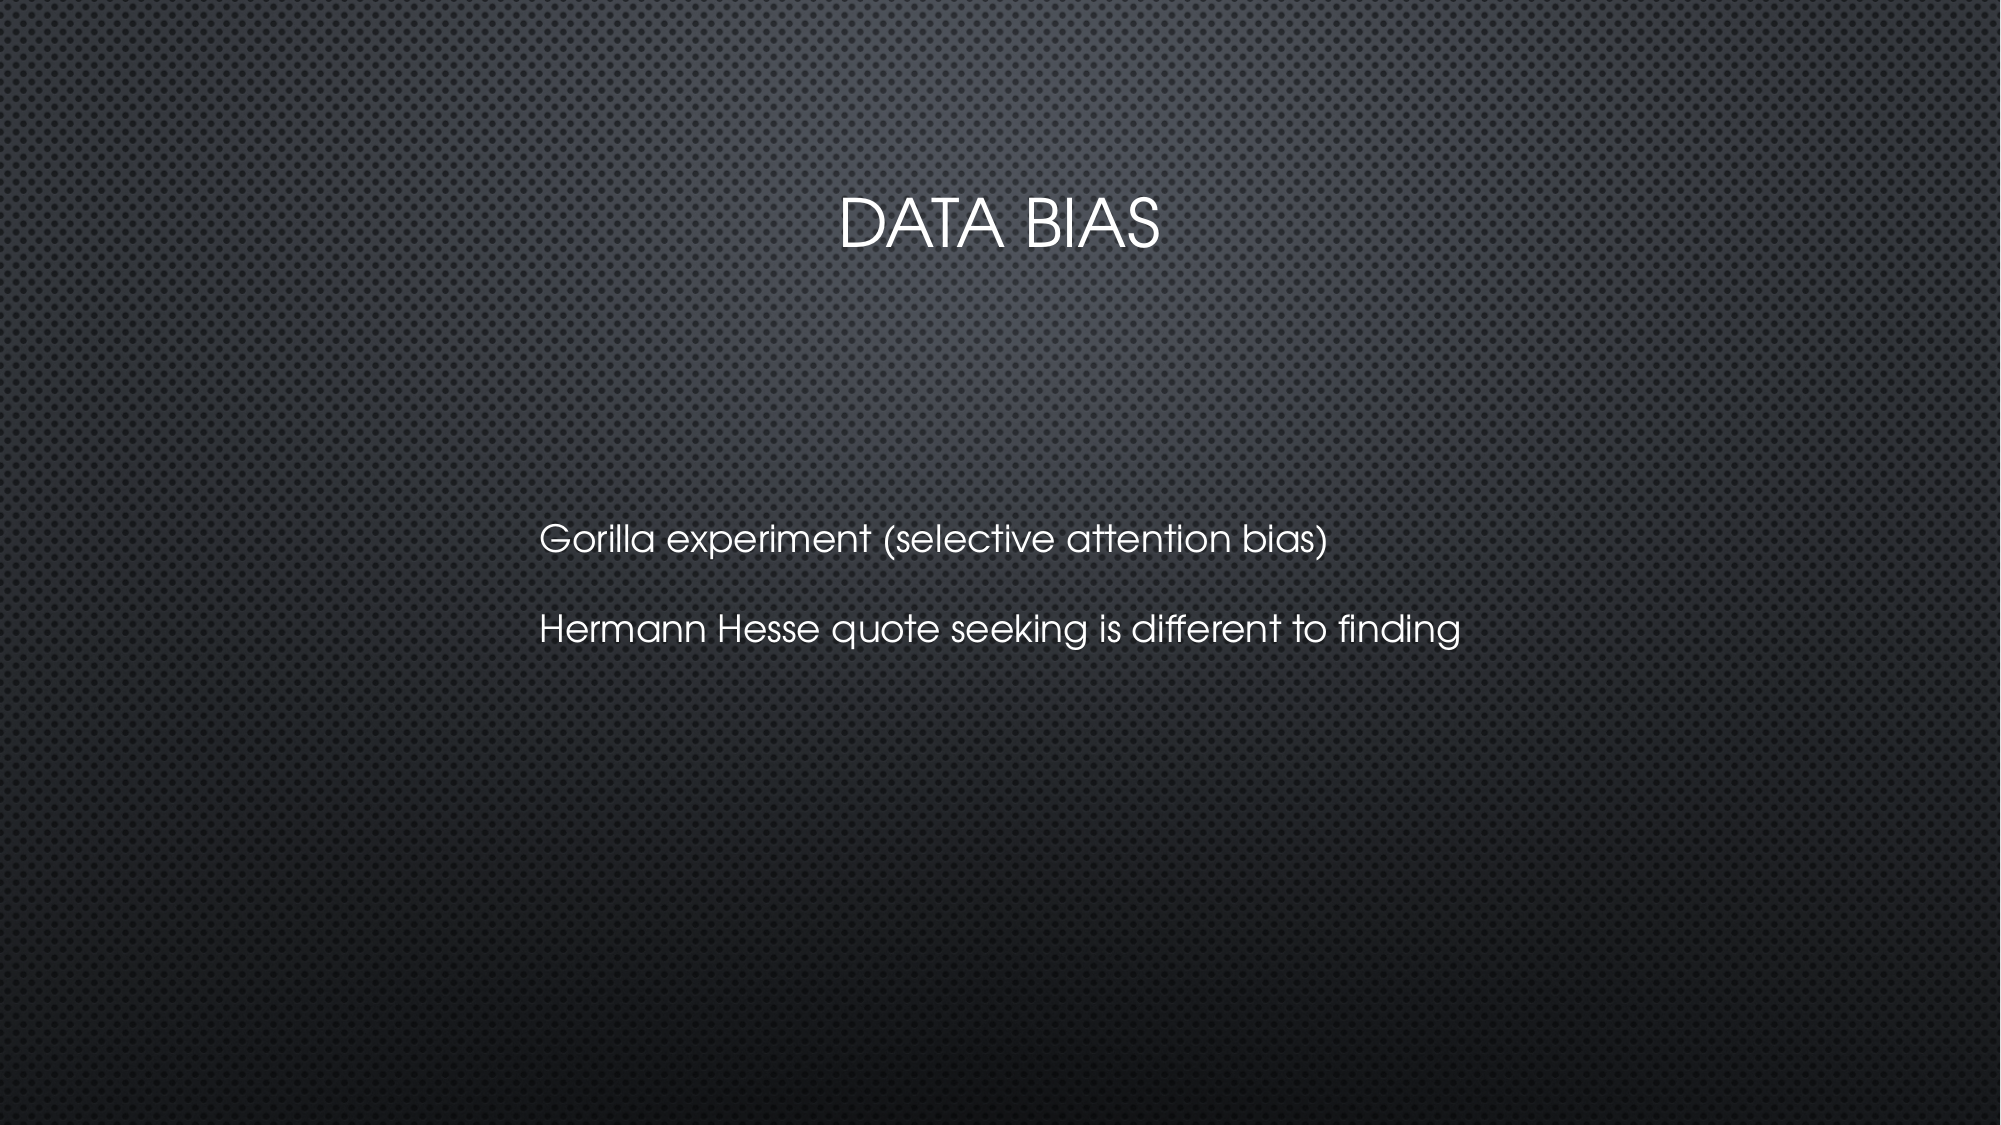

Data bias
Gorilla experiment (selective attention bias)

Hermann Hesse quote seeking is different to finding